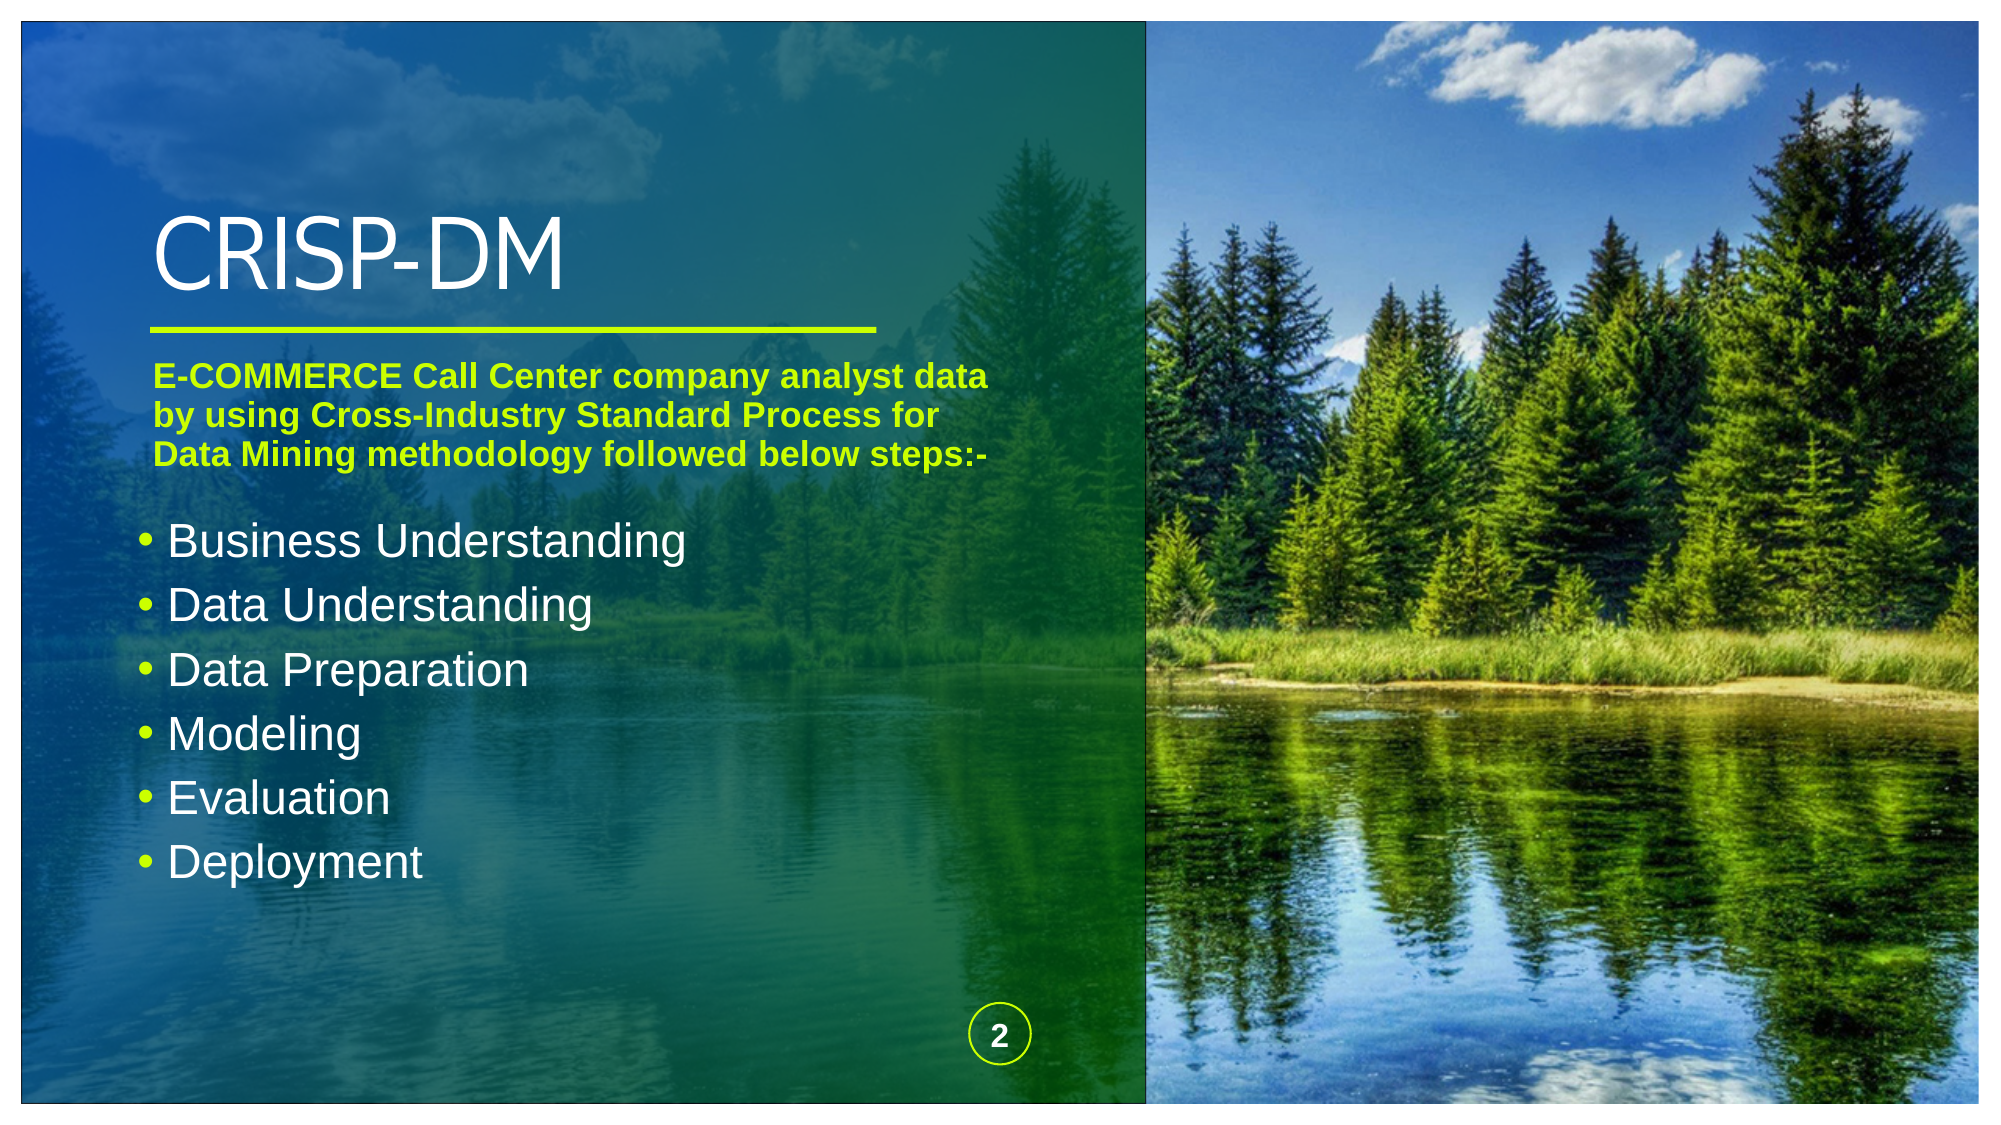

# CRISP-DM
E-COMMERCE Call Center company analyst data by using Cross-Industry Standard Process for Data Mining methodology followed below steps:-
Business Understanding
Data Understanding
Data Preparation
Modeling
Evaluation
Deployment
2